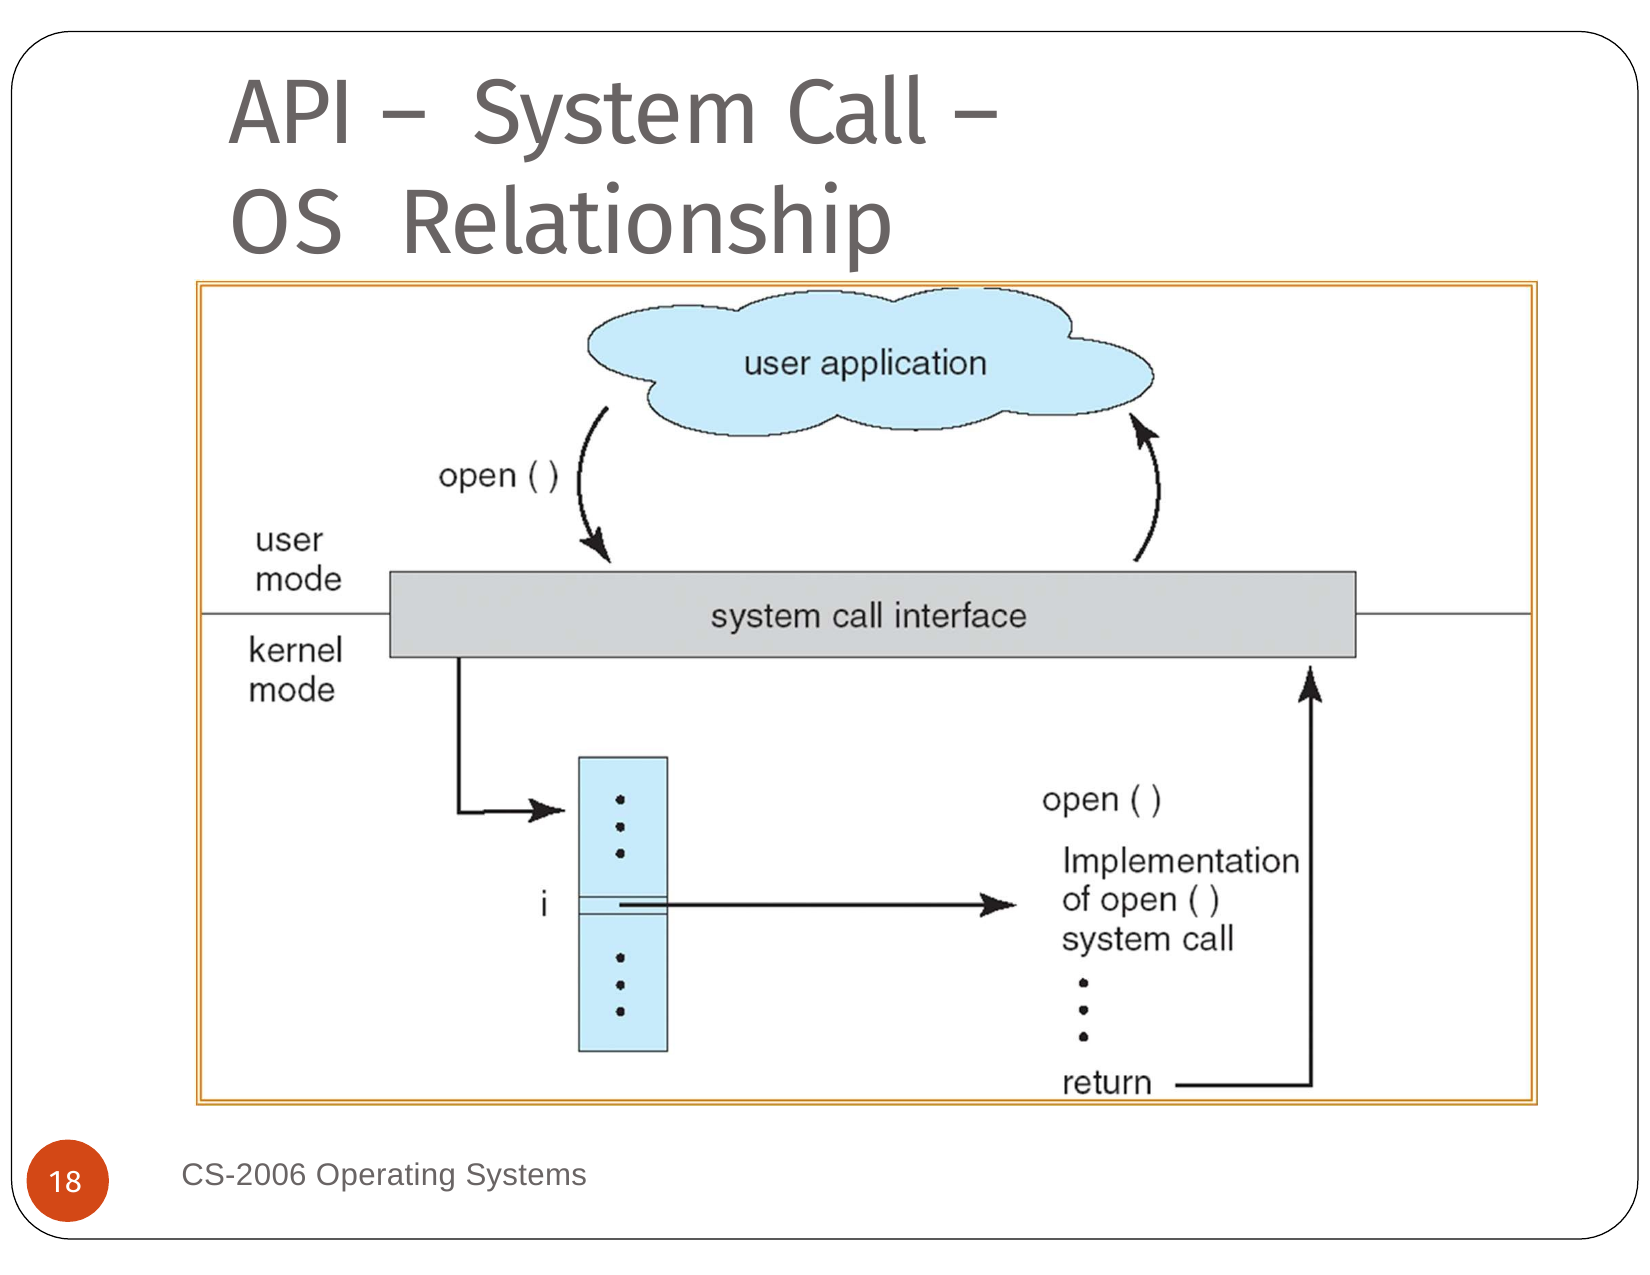

# API – System Call – OS  Relationship

CS-2006 Operating Systems
18